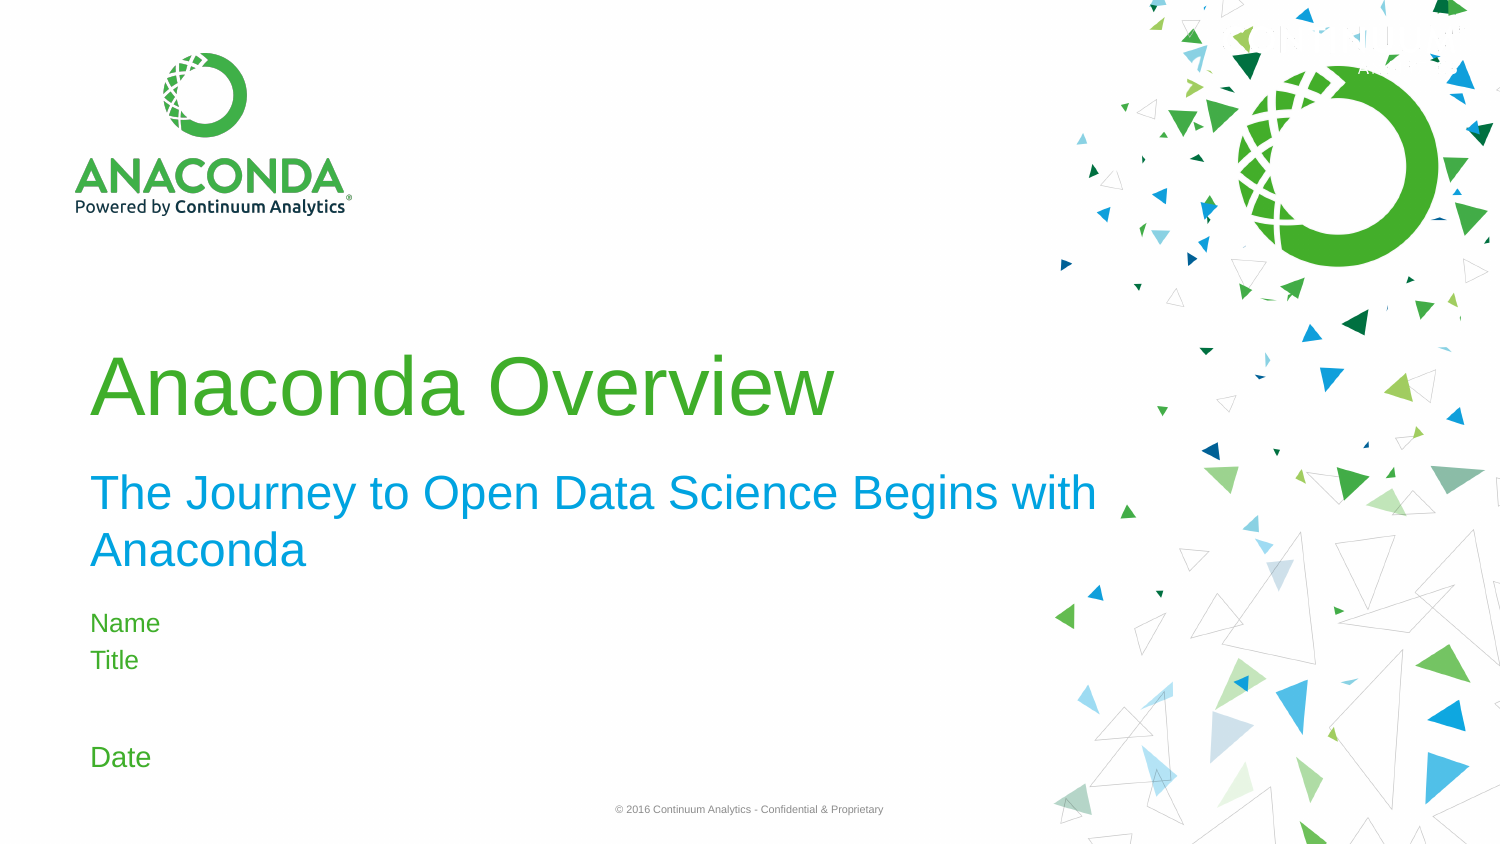

# Anaconda Overview
The Journey to Open Data Science Begins with Anaconda
Name
Title
Date